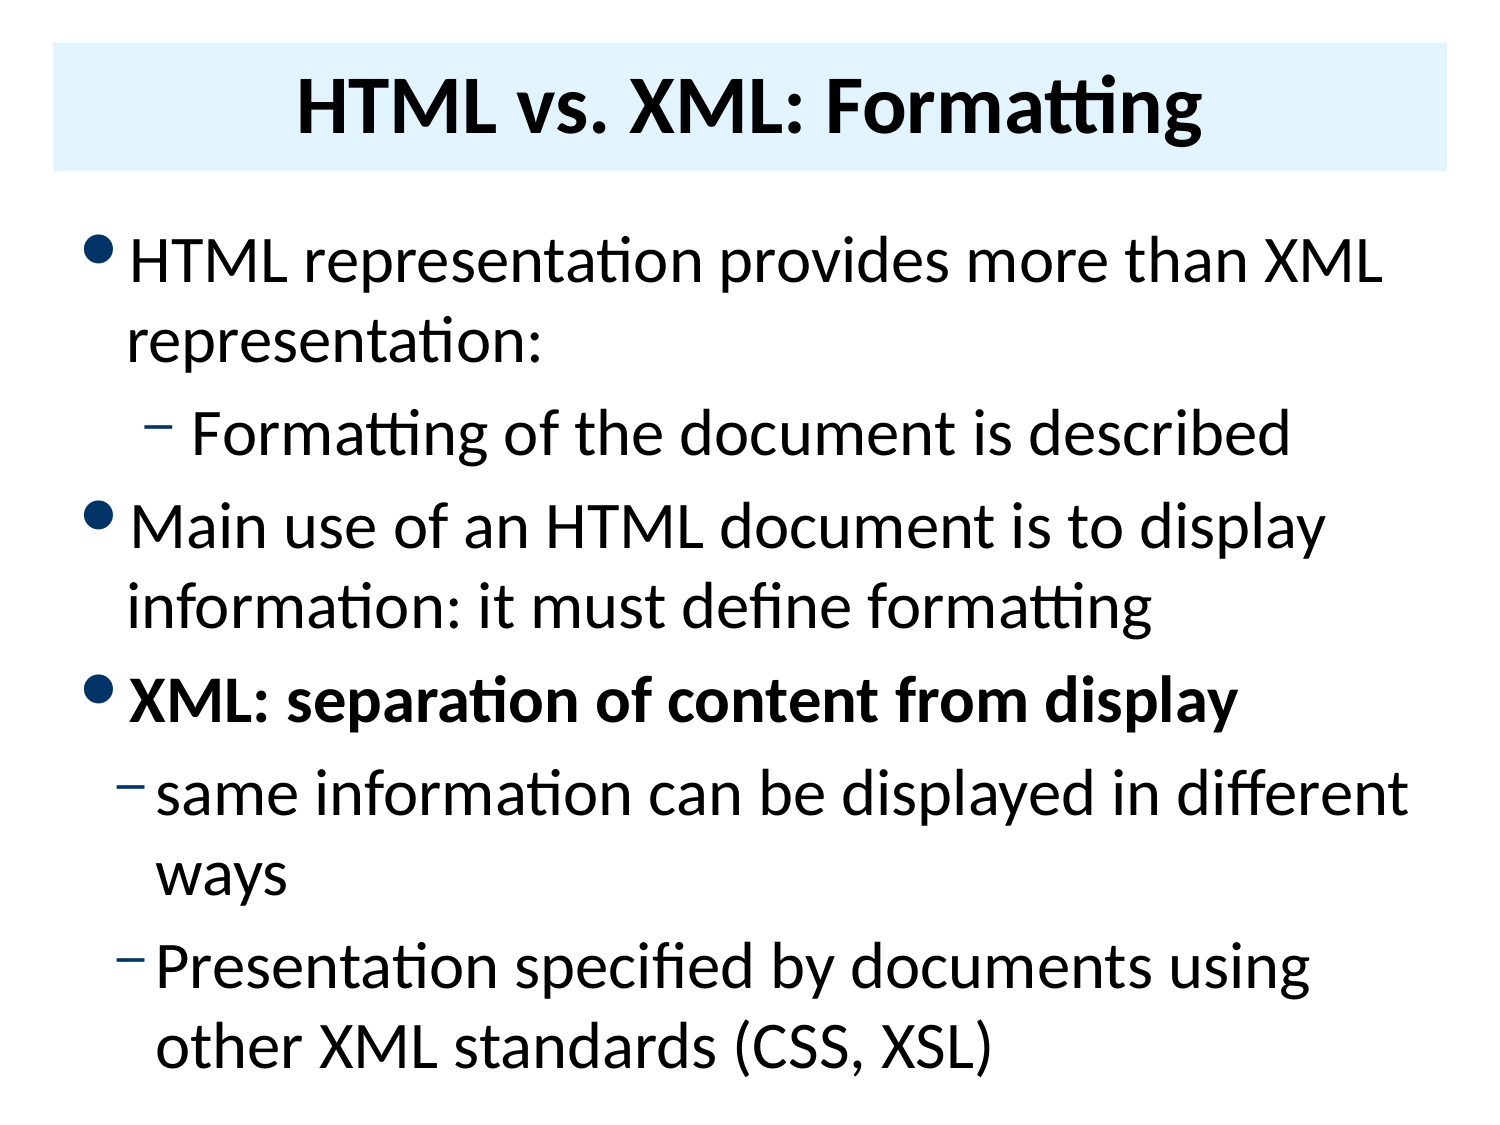

# HTML vs. XML: Formatting
HTML representation provides more than XML representation:
Formatting of the document is described
Main use of an HTML document is to display information: it must define formatting
XML: separation of content from display
same information can be displayed in different ways
Presentation specified by documents using other XML standards (CSS, XSL)